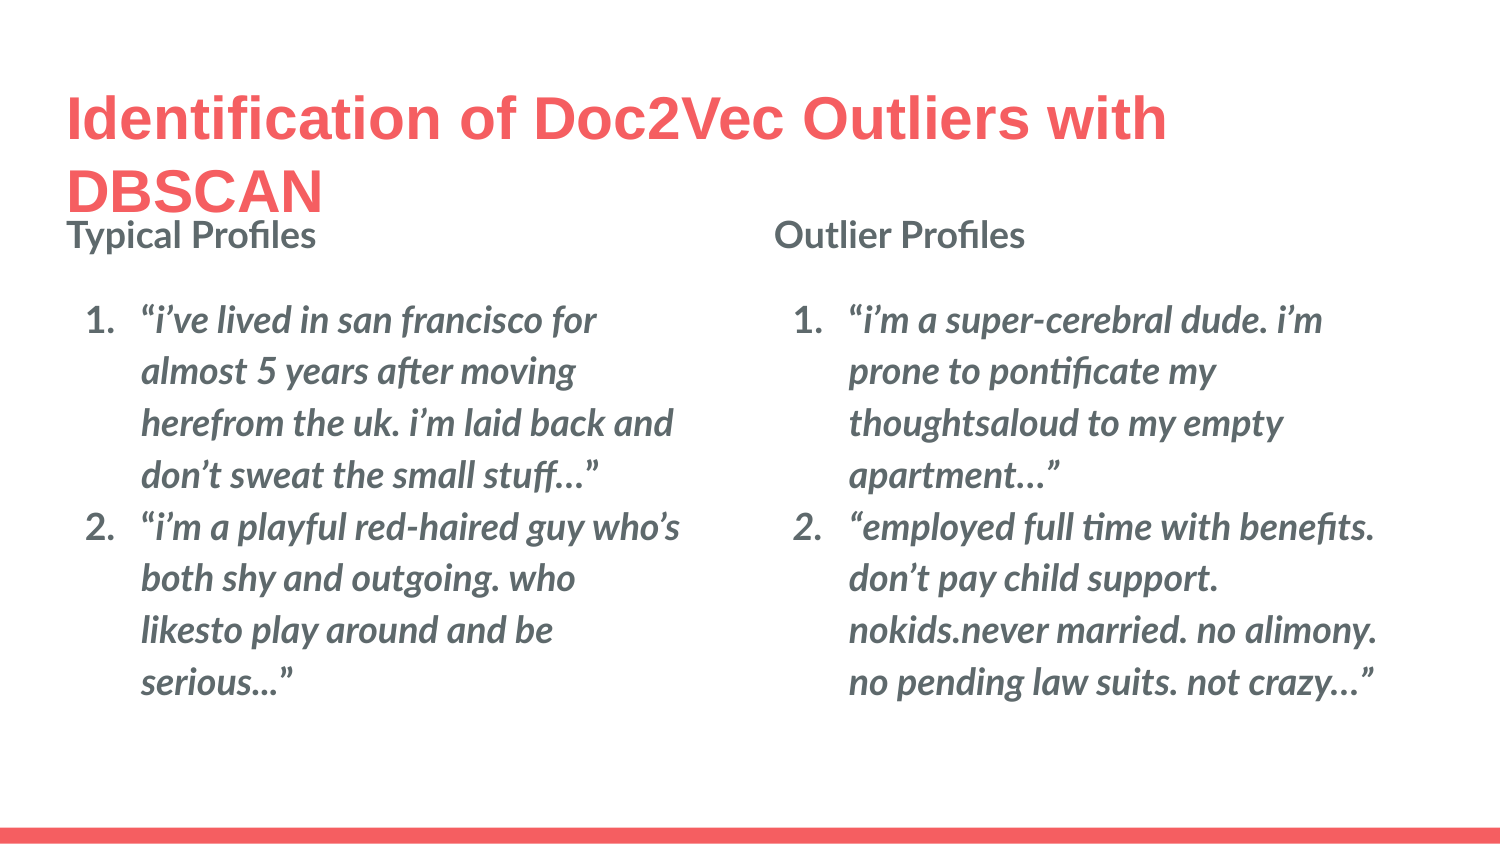

# Identification of Doc2Vec Outliers with DBSCAN
Typical Profiles
“i’ve lived in san francisco for almost 5 years after moving herefrom the uk. i’m laid back and don’t sweat the small stuff…”
“i’m a playful red-haired guy who’s both shy and outgoing. who likesto play around and be serious...”
Outlier Profiles
“i’m a super-cerebral dude. i’m prone to pontificate my thoughtsaloud to my empty apartment…”
“employed full time with benefits. don’t pay child support. nokids.never married. no alimony. no pending law suits. not crazy…”